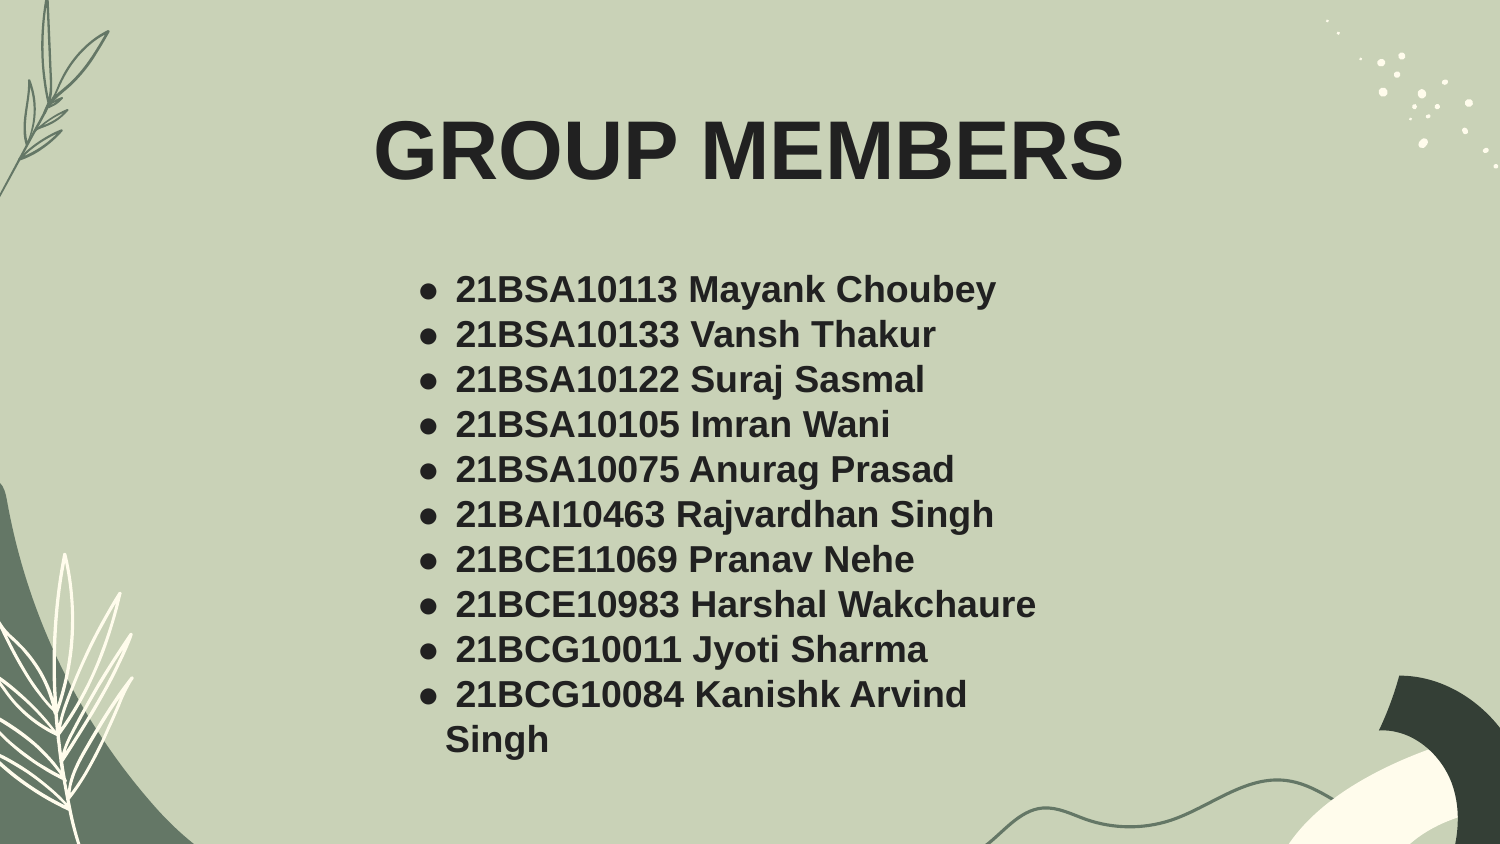

GROUP MEMBERS

 21BSA10113 Mayank Choubey
 21BSA10133 Vansh Thakur
 21BSA10122 Suraj Sasmal
 21BSA10105 Imran Wani
 21BSA10075 Anurag Prasad
 21BAI10463 Rajvardhan Singh
 21BCE11069 Pranav Nehe
 21BCE10983 Harshal Wakchaure
 21BCG10011 Jyoti Sharma
 21BCG10084 Kanishk Arvind Singh